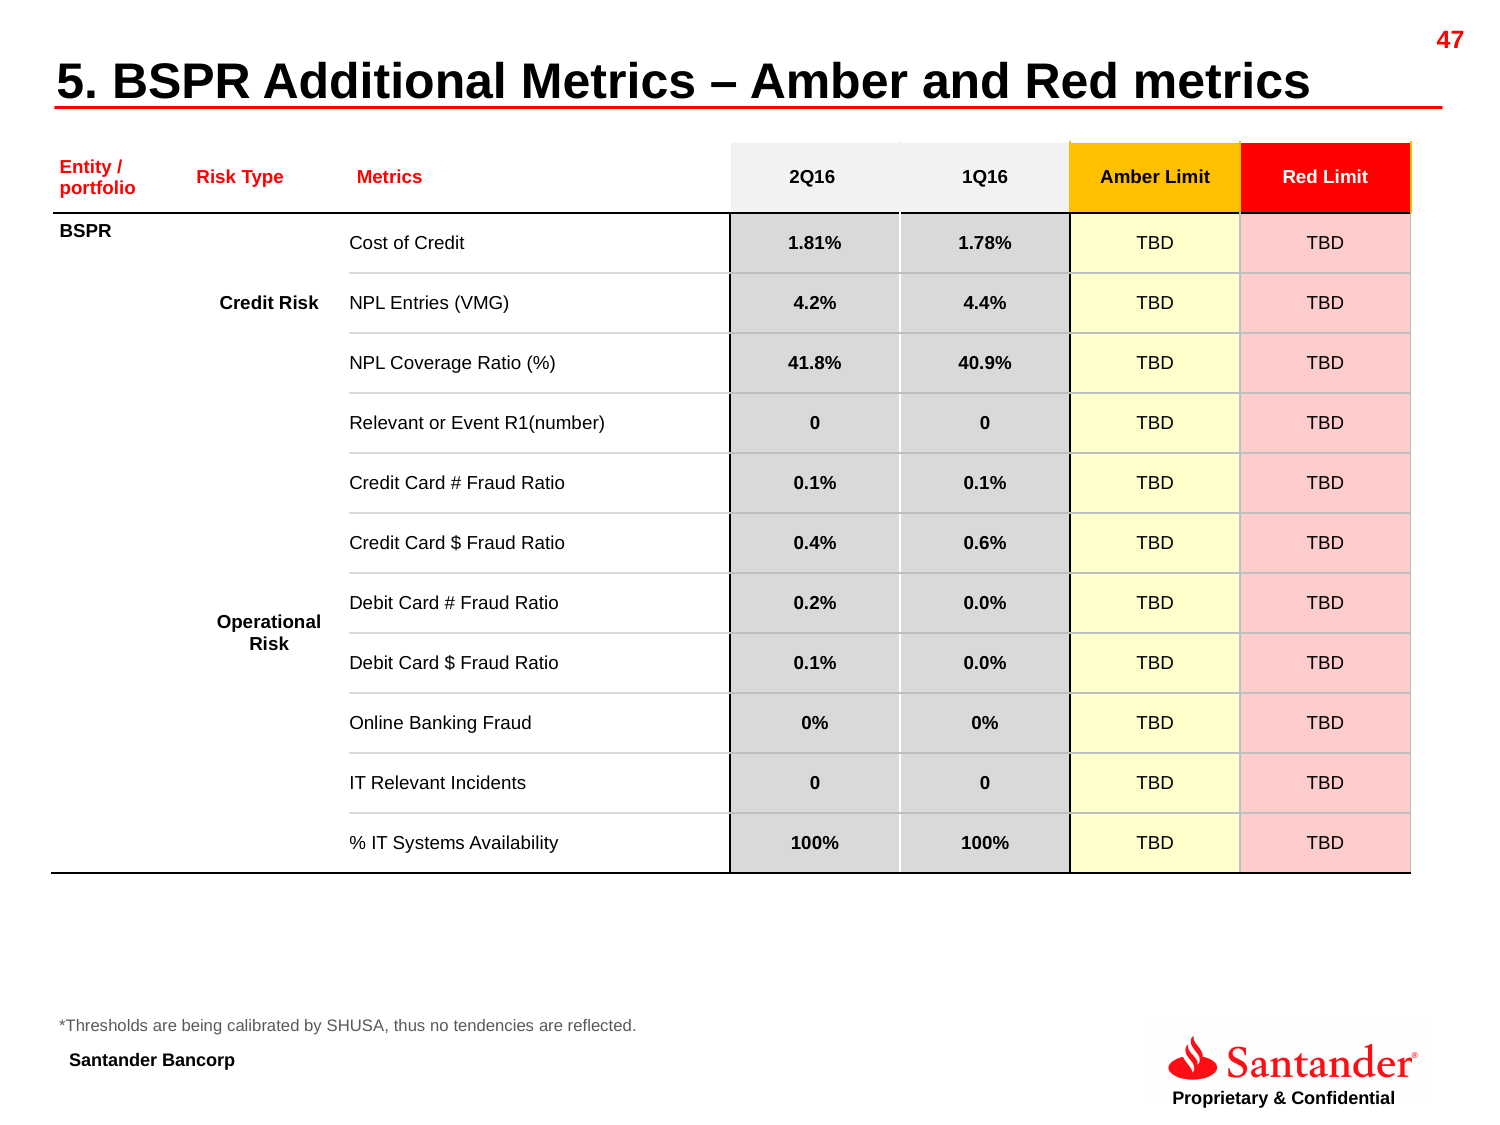

47
5. BSPR Additional Metrics – Amber and Red metrics
|  |  |  |  |  |  |  |
| --- | --- | --- | --- | --- | --- | --- |
| Entity / portfolio | Risk Type | Metrics | 2Q16 | 1Q16 | Amber Limit | Red Limit |
| BSPR | Credit Risk | Cost of Credit | 1.81% | 1.78% | TBD | TBD |
|  |  | NPL Entries (VMG) | 4.2% | 4.4% | TBD | TBD |
|  |  | NPL Coverage Ratio (%) | 41.8% | 40.9% | TBD | TBD |
|  | Operational Risk | Relevant or Event R1(number) | 0 | 0 | TBD | TBD |
|  |  | Credit Card # Fraud Ratio | 0.1% | 0.1% | TBD | TBD |
|  |  | Credit Card $ Fraud Ratio | 0.4% | 0.6% | TBD | TBD |
|  |  | Debit Card # Fraud Ratio | 0.2% | 0.0% | TBD | TBD |
|  |  | Debit Card $ Fraud Ratio | 0.1% | 0.0% | TBD | TBD |
|  |  | Online Banking Fraud | 0% | 0% | TBD | TBD |
|  |  | IT Relevant Incidents | 0 | 0 | TBD | TBD |
|  |  | % IT Systems Availability | 100% | 100% | TBD | TBD |
*Thresholds are being calibrated by SHUSA, thus no tendencies are reflected.